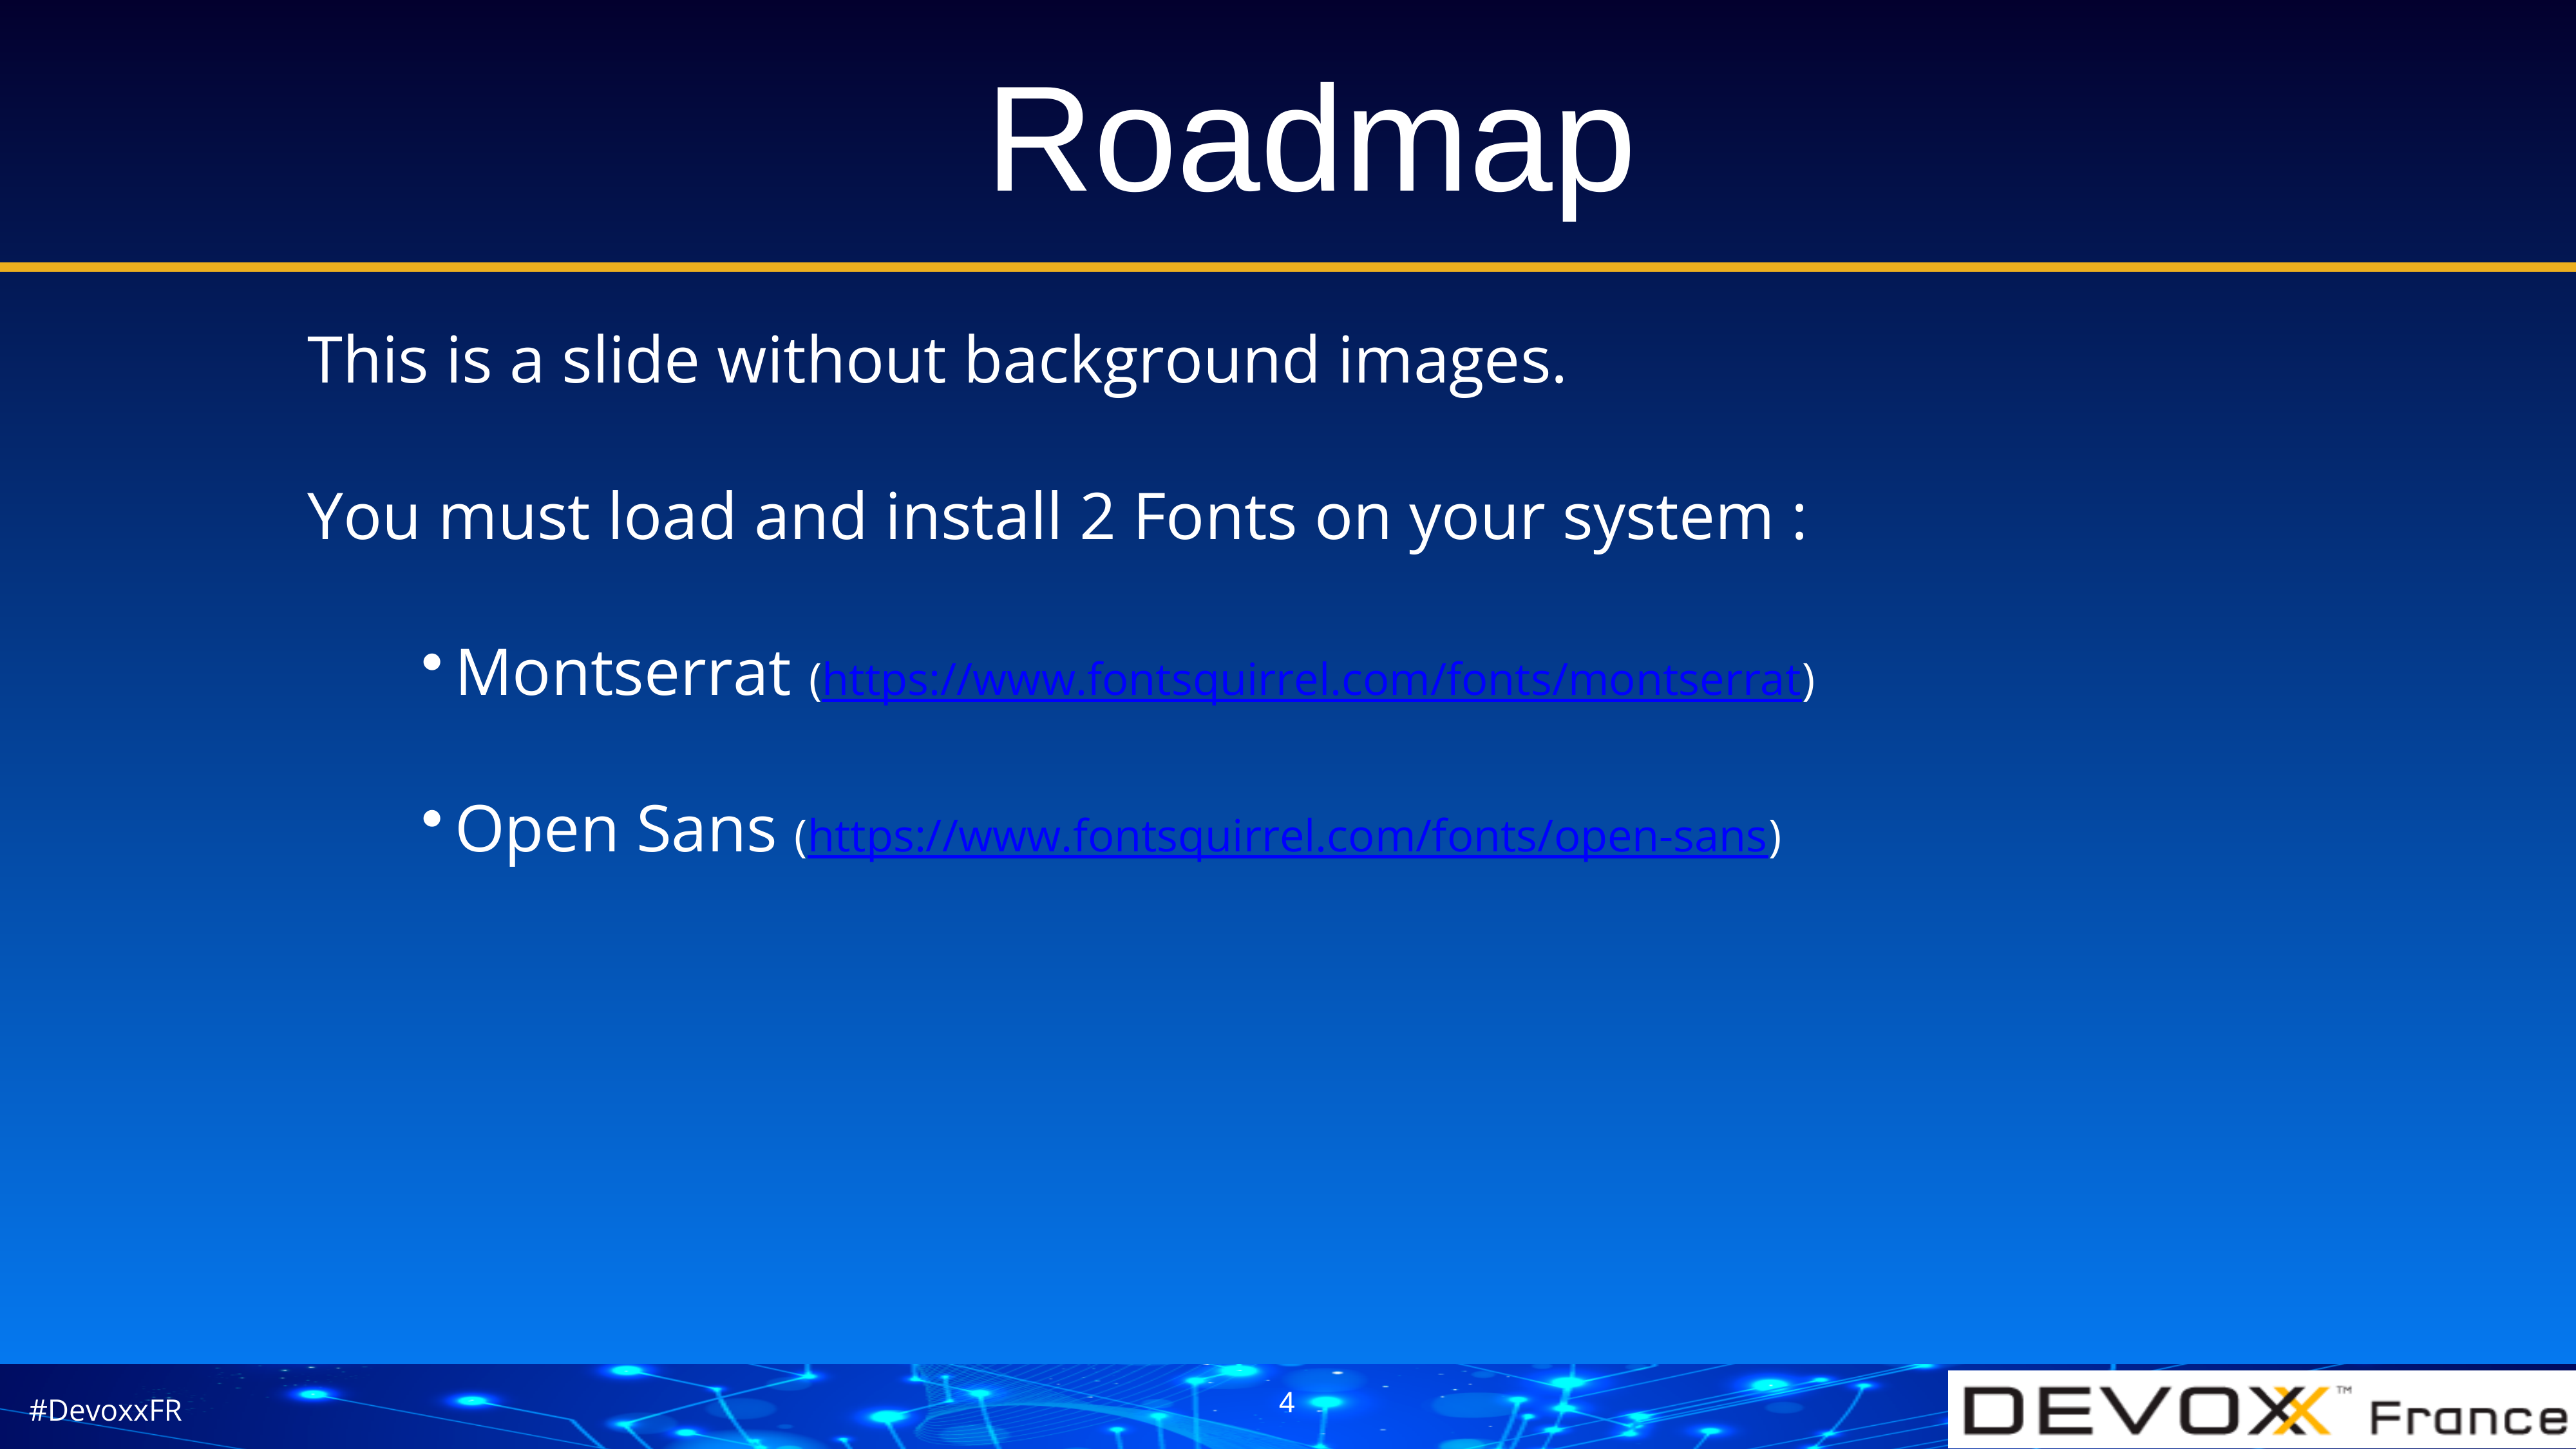

# Roadmap
This is a slide without background images.
You must load and install 2 Fonts on your system :
Montserrat (https://www.fontsquirrel.com/fonts/montserrat)
Open Sans (https://www.fontsquirrel.com/fonts/open-sans)
4